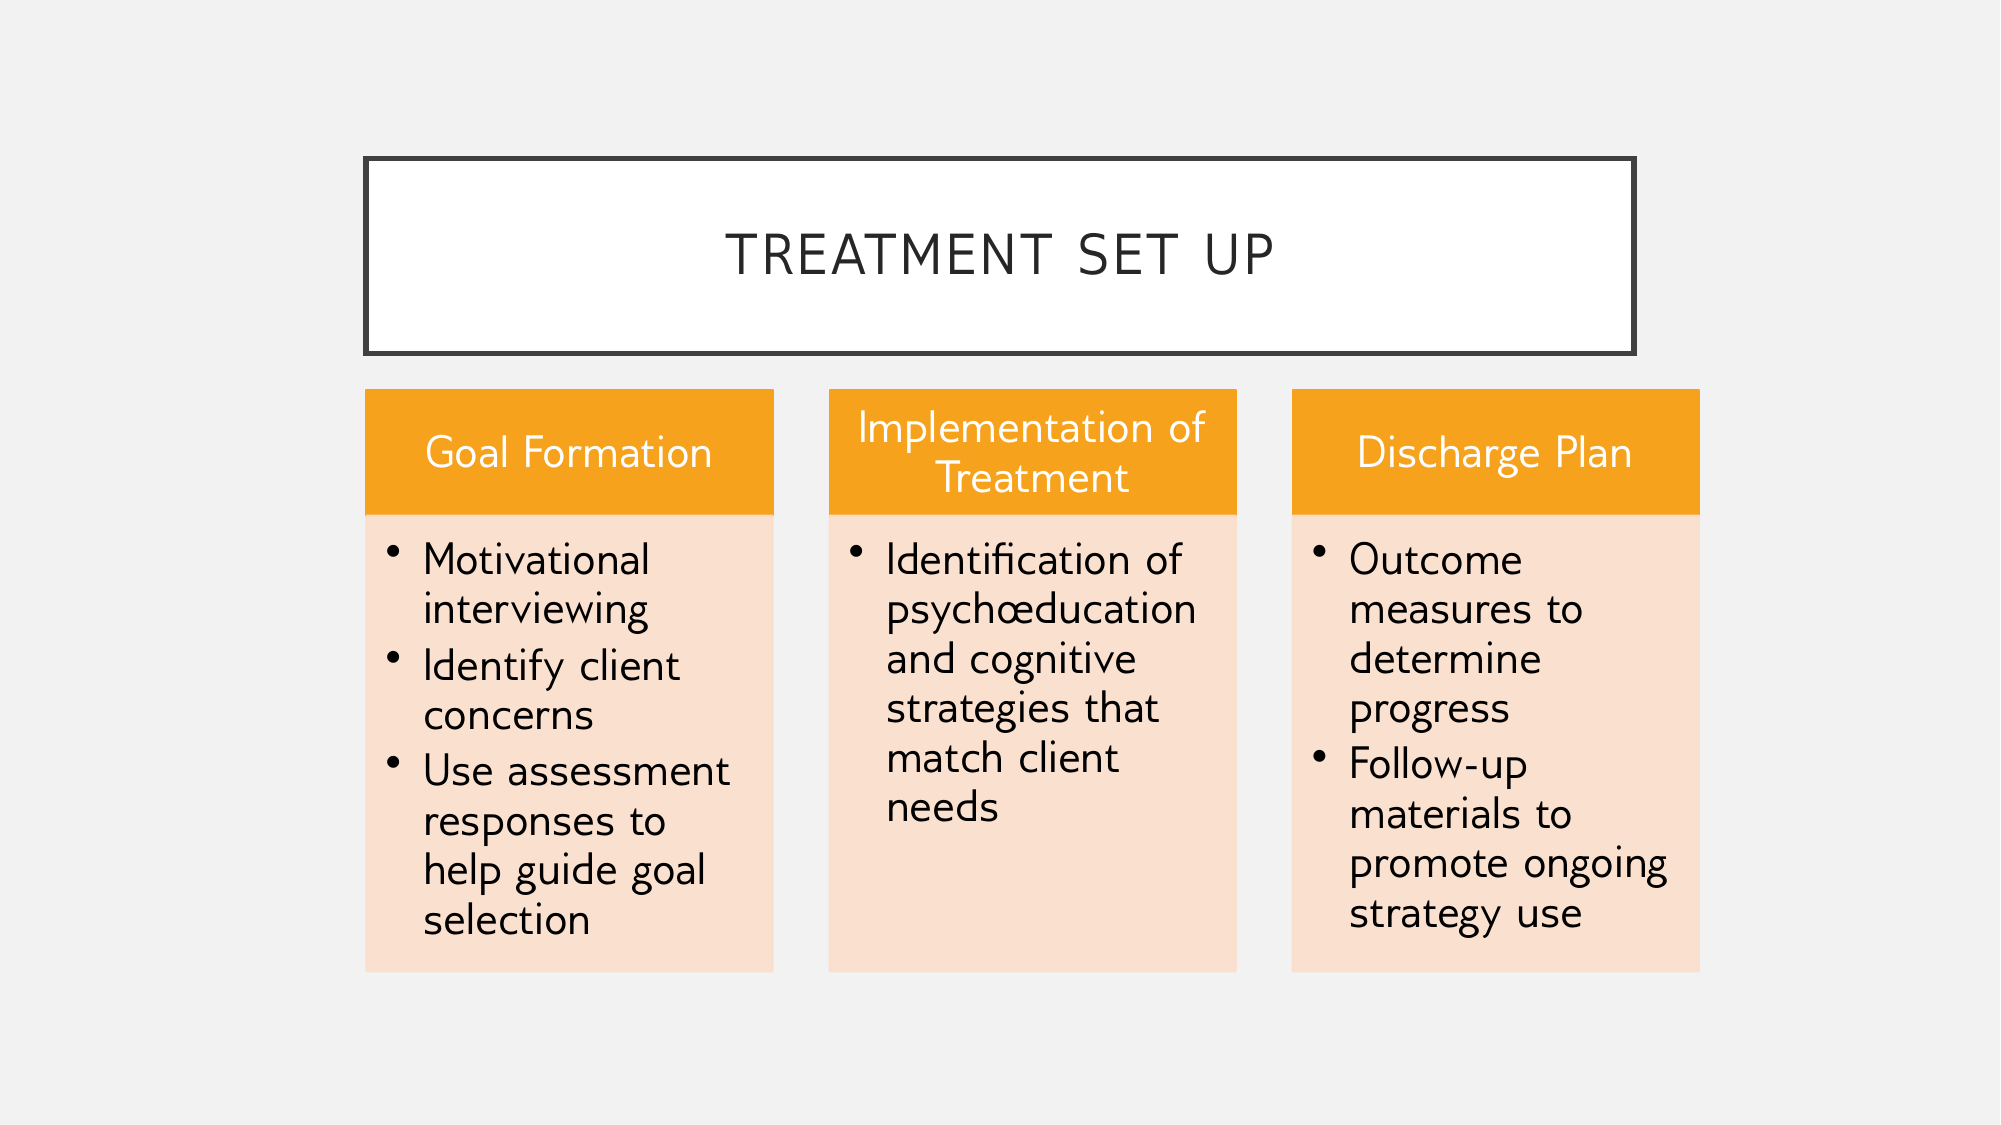

# Treatment set Up
Goal Formation
Motivational interviewing
Identify client concerns
Use assessment responses to help guide goal selection
Implementation of Treatment
Identification of psychoeducation and cognitive strategies that match client needs
Discharge Plan
Outcome measures to determine progress
Follow-up materials to promote ongoing strategy use